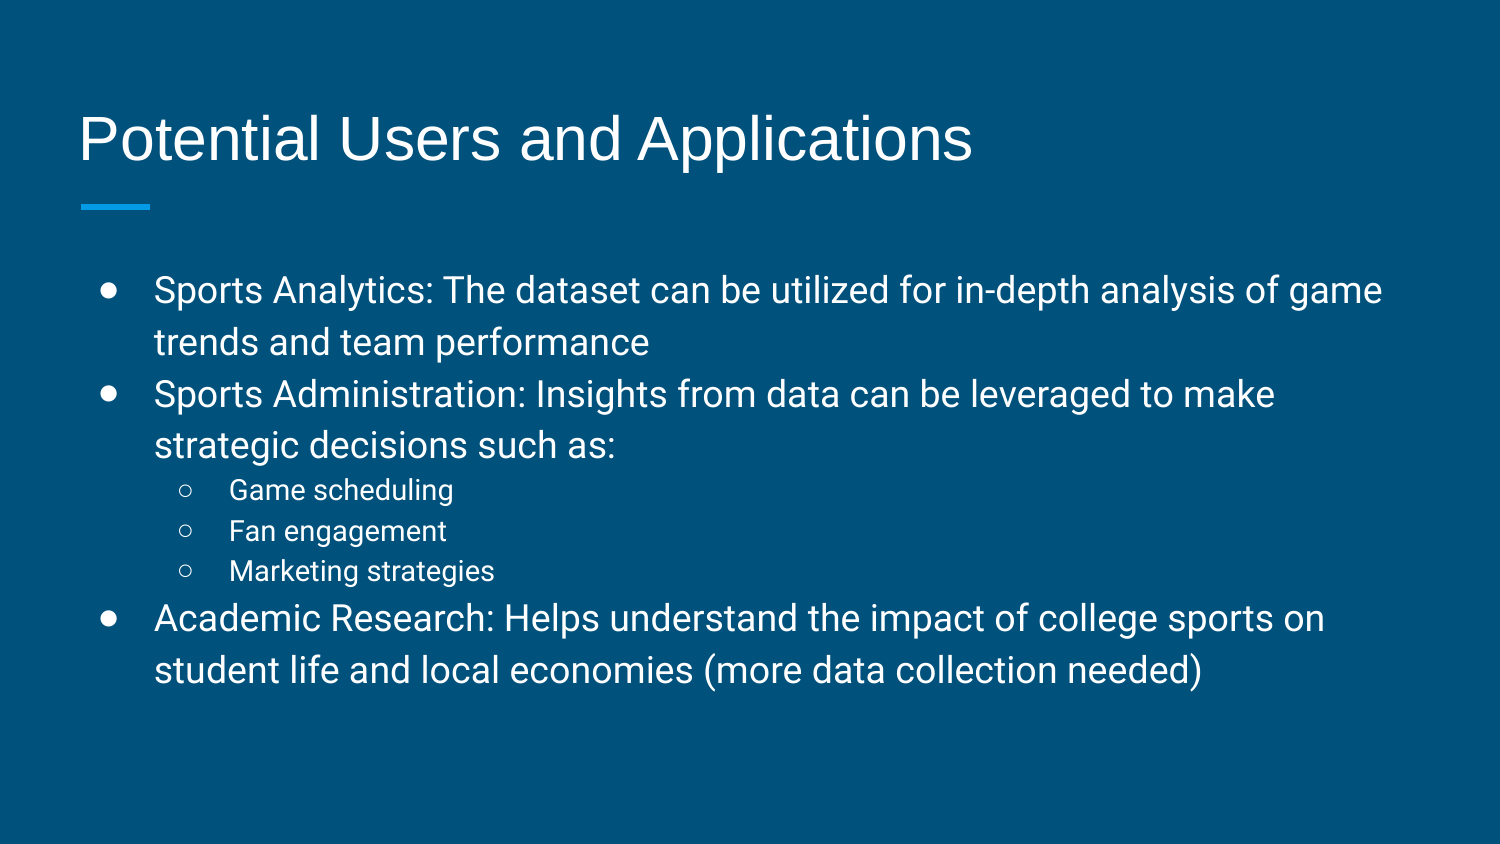

# Potential Users and Applications
Sports Analytics: The dataset can be utilized for in-depth analysis of game trends and team performance
Sports Administration: Insights from data can be leveraged to make strategic decisions such as:
Game scheduling
Fan engagement
Marketing strategies
Academic Research: Helps understand the impact of college sports on student life and local economies (more data collection needed)